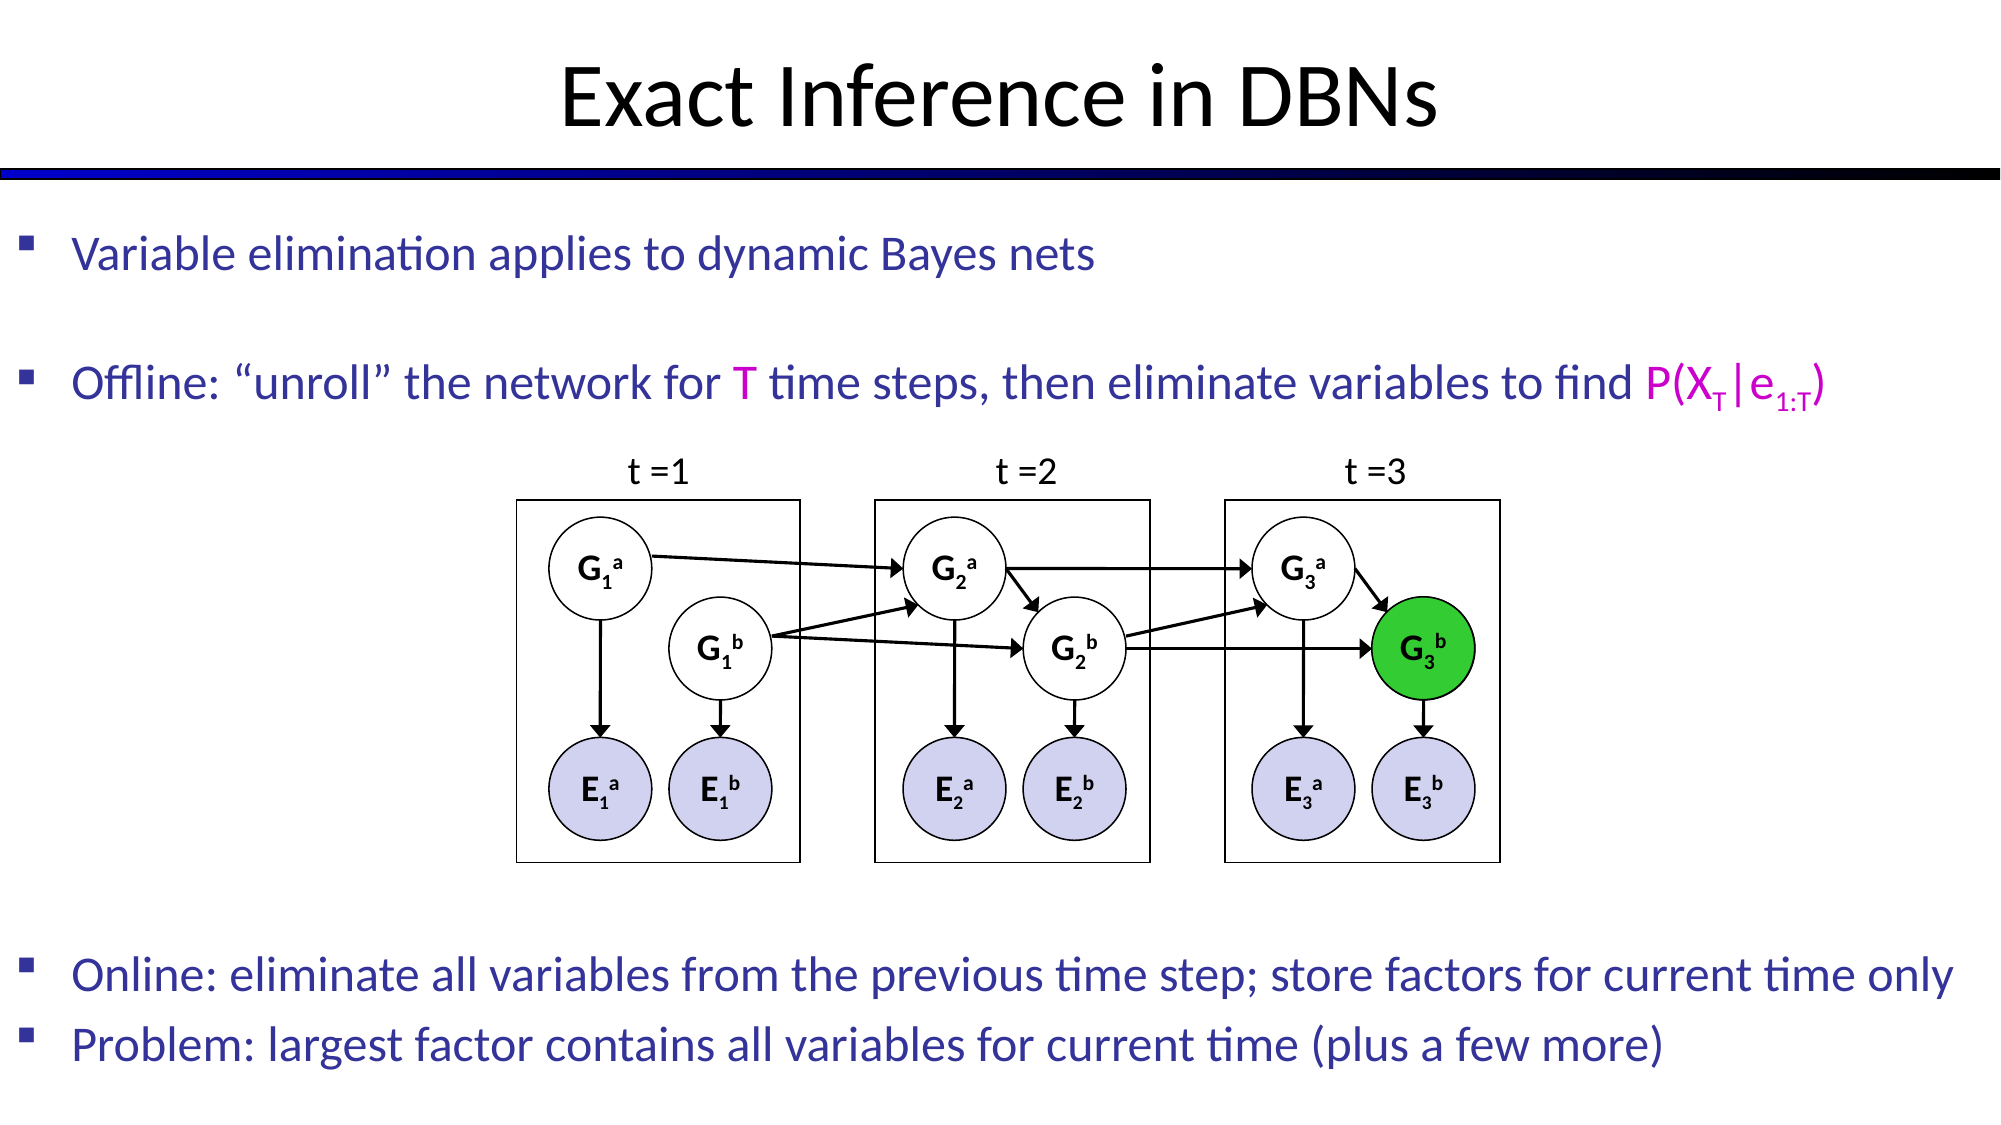

# Exact Inference in DBNs
Variable elimination applies to dynamic Bayes nets

Offline: “unroll” the network for T time steps, then eliminate variables to find P(XT|e1:T)

Online: eliminate all variables from the previous time step; store factors for current time only
Problem: largest factor contains all variables for current time (plus a few more)

t =1

t =2

t =3

G1a
G1b
E1a
E1b
G2a
G2b
E2a
E2b
G3a
G3b
G3b
E3a
E3b